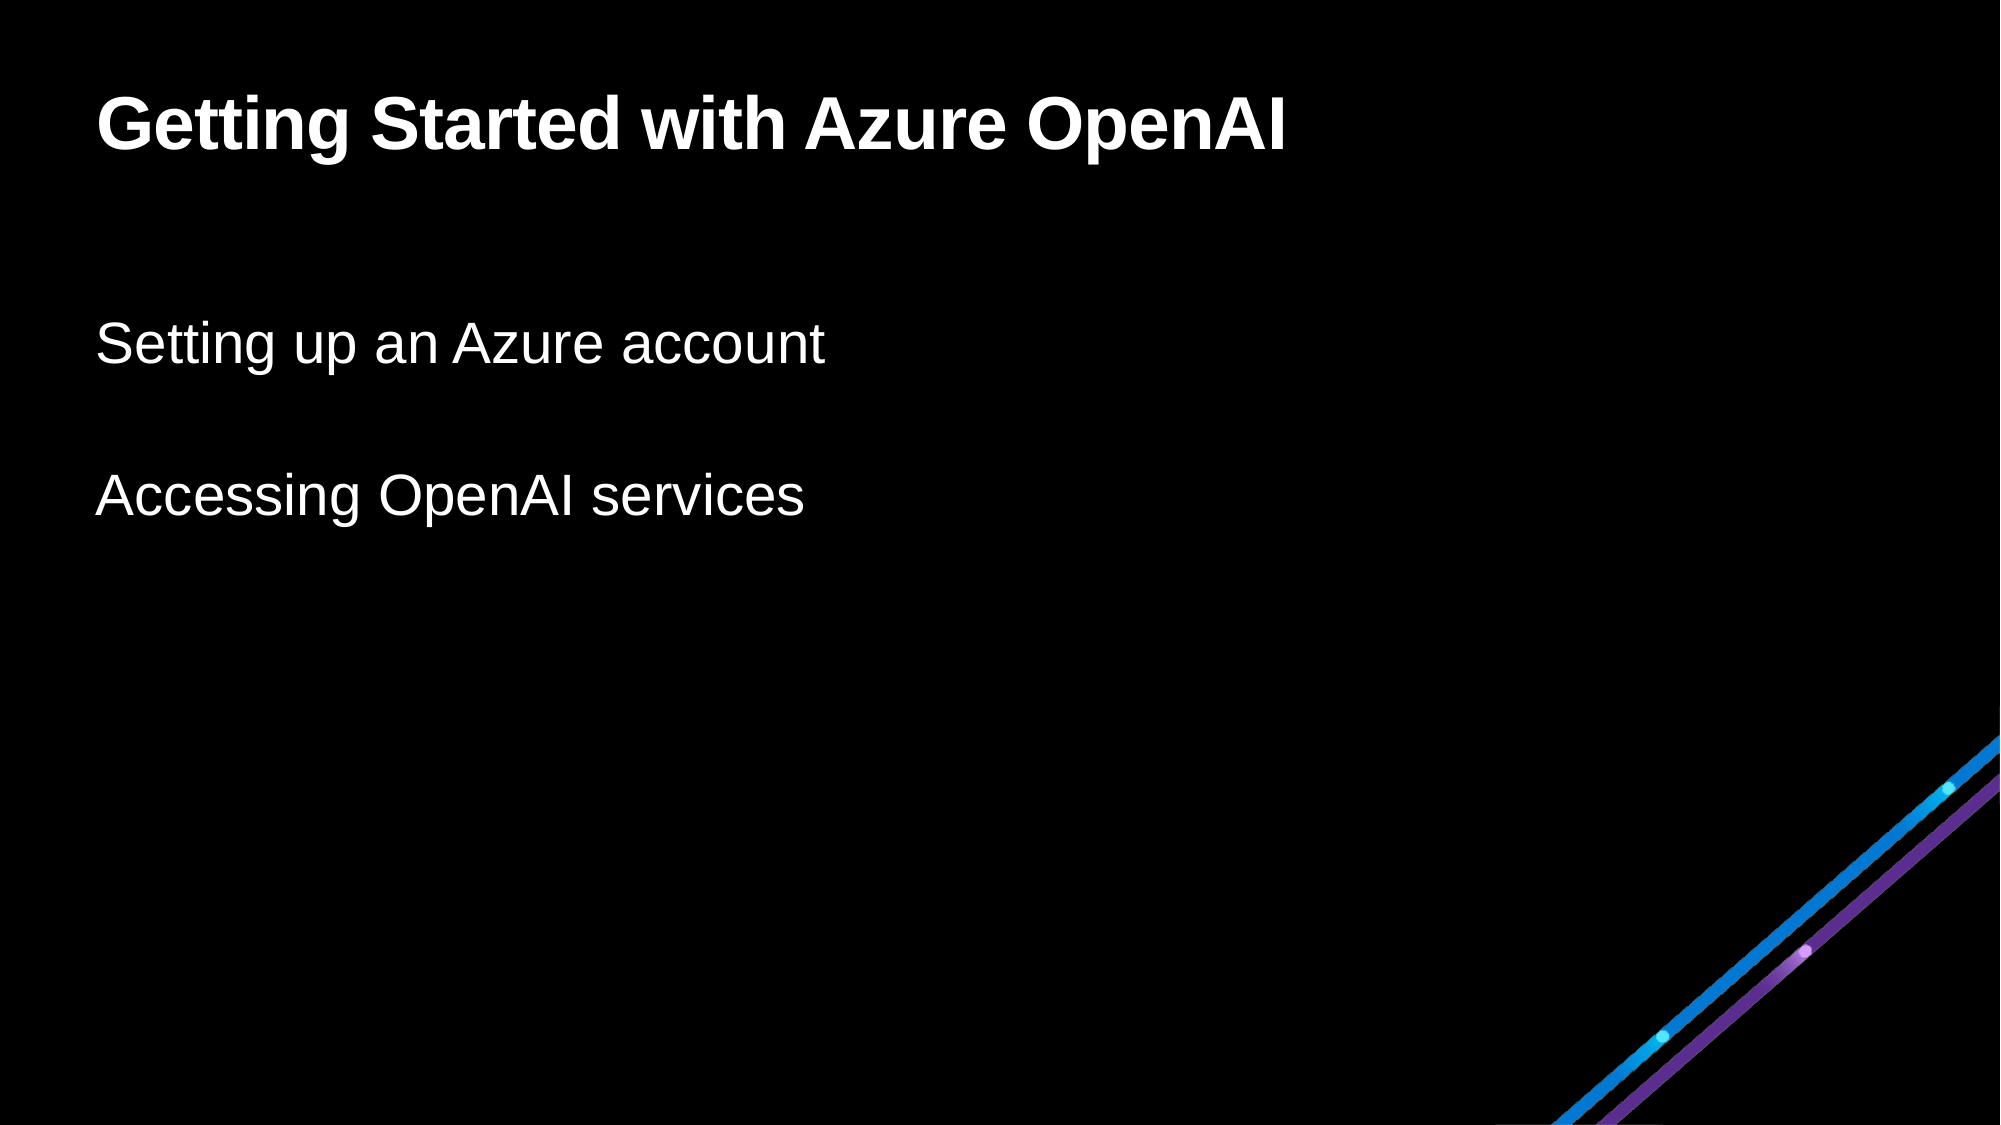

# Getting Started with Azure OpenAI
Setting up an Azure account
Accessing OpenAI services